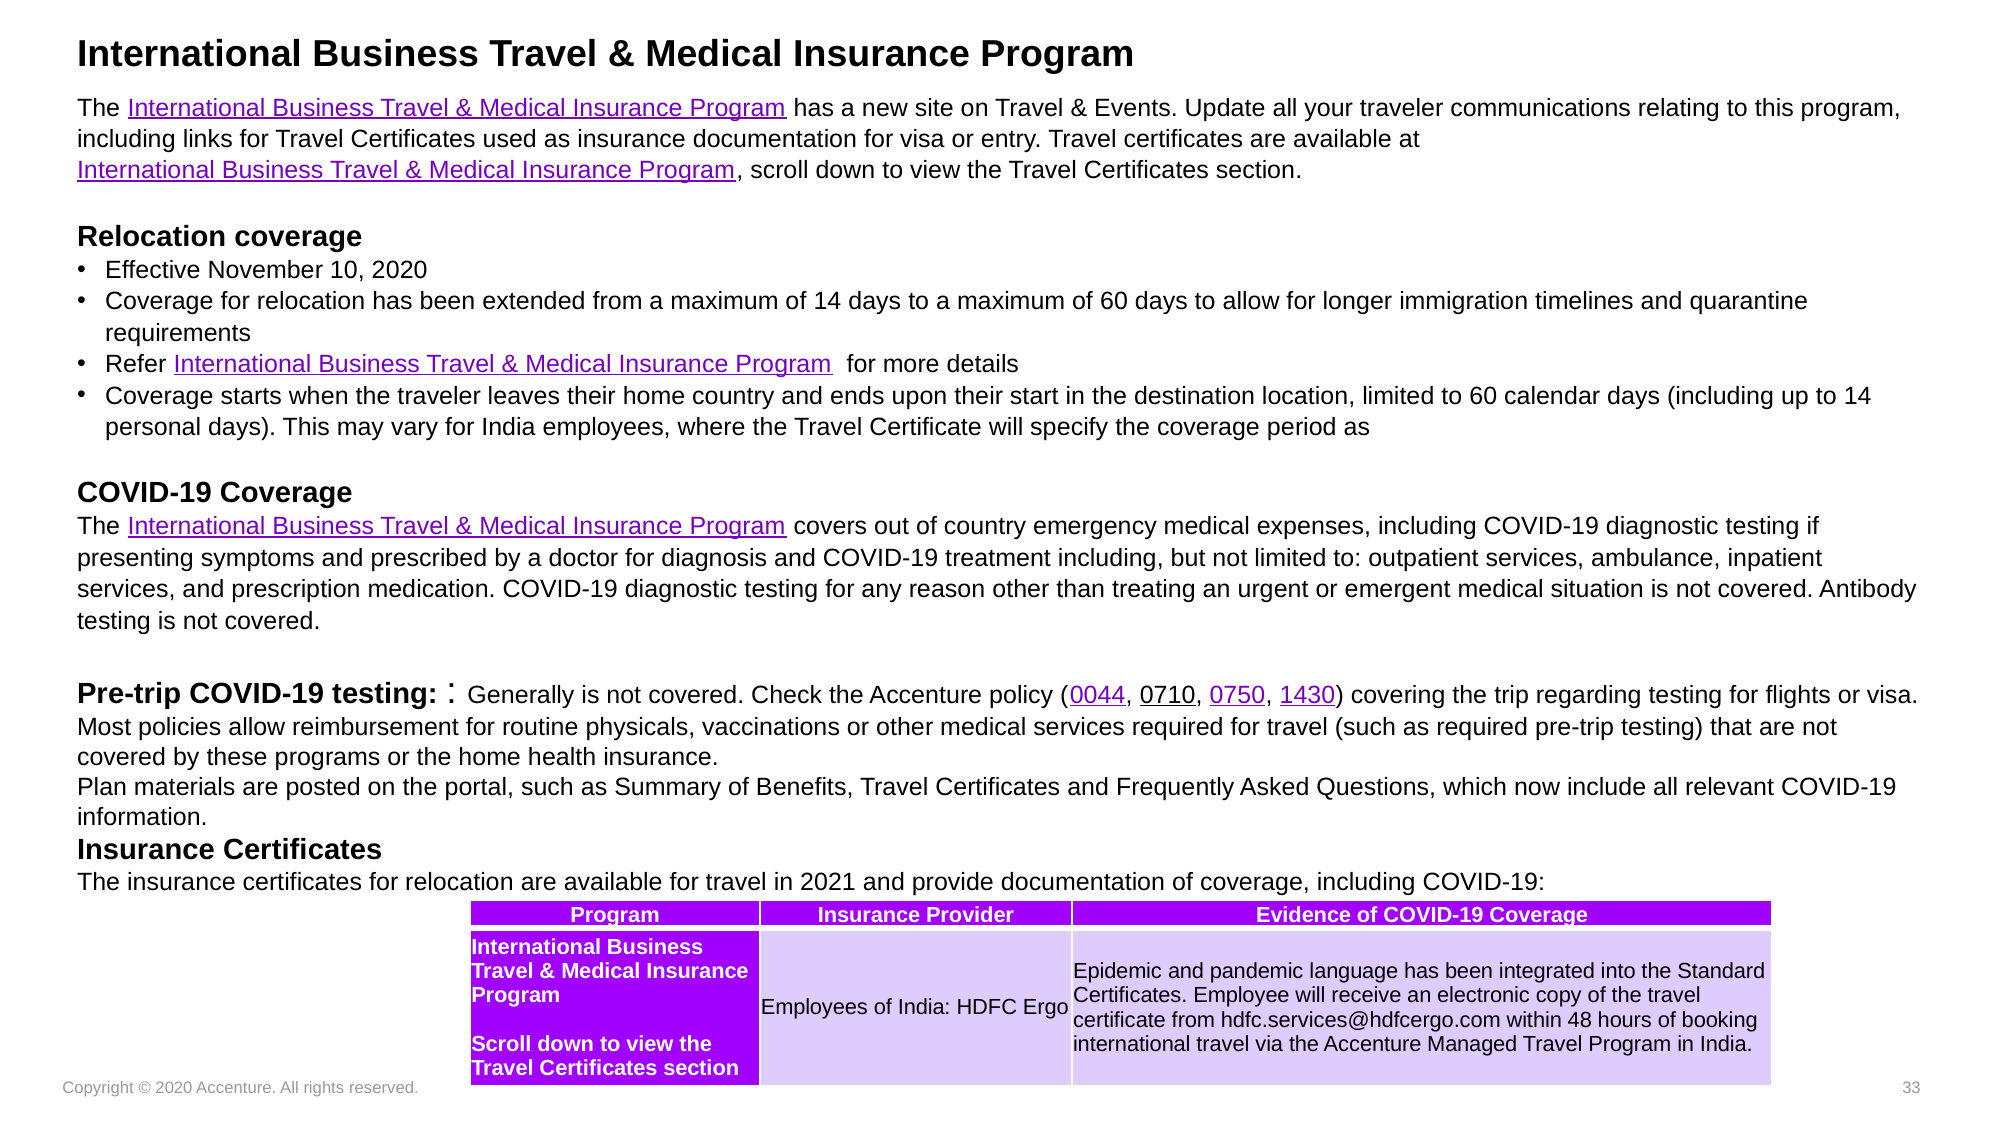

International Business Travel & Medical Insurance Program
The International Business Travel & Medical Insurance Program has a new site on Travel & Events. Update all your traveler communications relating to this program, including links for Travel Certificates used as insurance documentation for visa or entry. Travel certificates are available at International Business Travel & Medical Insurance Program, scroll down to view the Travel Certificates section.

Relocation coverage
Effective November 10, 2020
Coverage for relocation has been extended from a maximum of 14 days to a maximum of 60 days to allow for longer immigration timelines and quarantine requirements
Refer International Business Travel & Medical Insurance Program  for more details
Coverage starts when the traveler leaves their home country and ends upon their start in the destination location, limited to 60 calendar days (including up to 14 personal days). This may vary for India employees, where the Travel Certificate will specify the coverage period as

COVID-19 Coverage
The International Business Travel & Medical Insurance Program covers out of country emergency medical expenses, including COVID-19 diagnostic testing if presenting symptoms and prescribed by a doctor for diagnosis and COVID-19 treatment including, but not limited to: outpatient services, ambulance, inpatient services, and prescription medication. COVID-19 diagnostic testing for any reason other than treating an urgent or emergent medical situation is not covered. Antibody testing is not covered.

Pre-trip COVID-19 testing: : Generally is not covered. Check the Accenture policy (0044, 0710, 0750, 1430) covering the trip regarding testing for flights or visa. Most policies allow reimbursement for routine physicals, vaccinations or other medical services required for travel (such as required pre-trip testing) that are not covered by these programs or the home health insurance.
Plan materials are posted on the portal, such as Summary of Benefits, Travel Certificates and Frequently Asked Questions, which now include all relevant COVID-19 information.
Insurance Certificates
The insurance certificates for relocation are available for travel in 2021 and provide documentation of coverage, including COVID-19:

| Program | Insurance Provider | Evidence of COVID-19 Coverage |
| --- | --- | --- |
| International Business Travel & Medical Insurance Program Scroll down to view the Travel Certificates section | Employees of India: HDFC Ergo | Epidemic and pandemic language has been integrated into the Standard Certificates. Employee will receive an electronic copy of the travel certificate from hdfc.services@hdfcergo.com within 48 hours of booking international travel via the Accenture Managed Travel Program in India. |
Copyright © 2020 Accenture. All rights reserved.
33